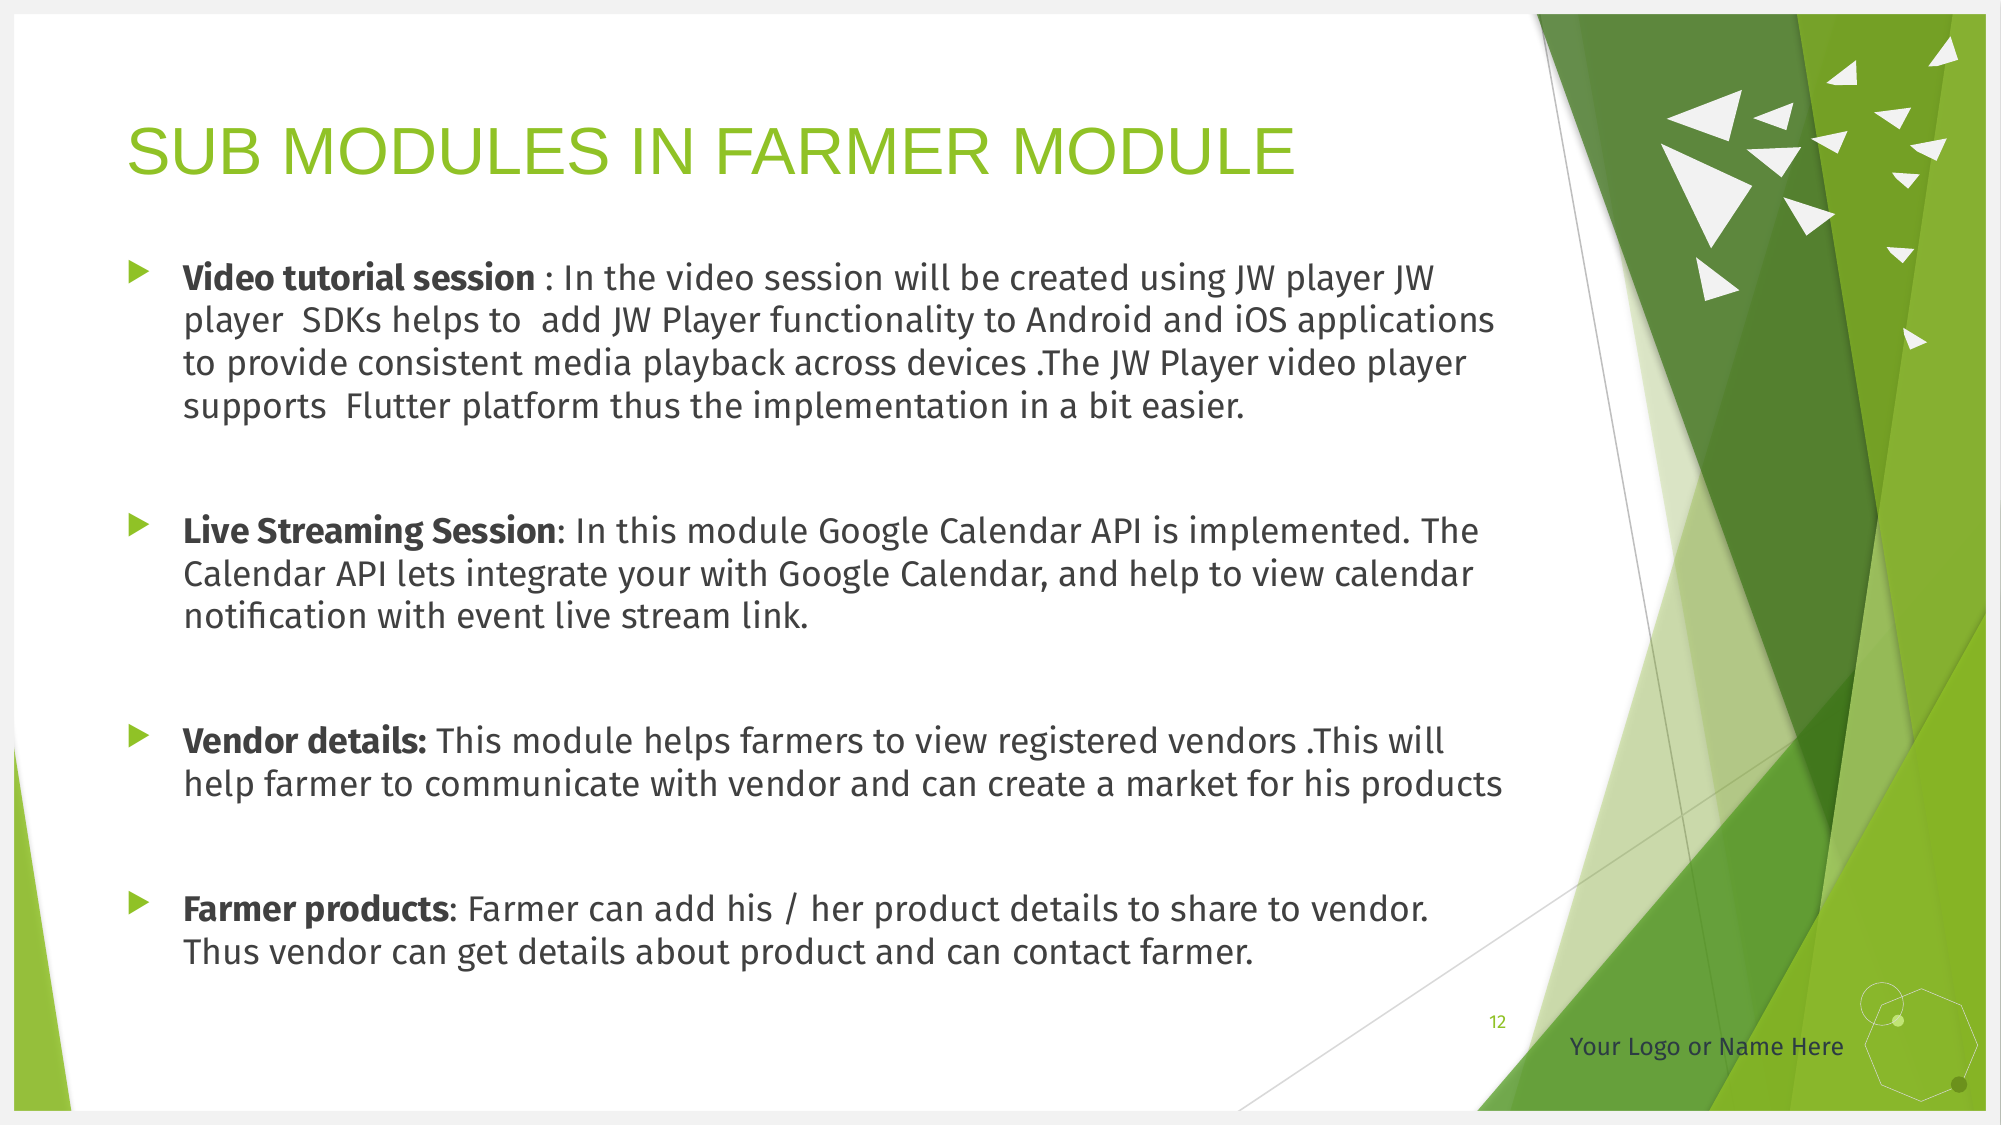

# SUB MODULES IN FARMER MODULE
Video tutorial session : In the video session will be created using JW player JW player  SDKs helps to  add JW Player functionality to Android and iOS applications to provide consistent media playback across devices .The JW Player video player supports  Flutter platform thus the implementation in a bit easier.

Live Streaming Session: In this module Google Calendar API is implemented. The Calendar API lets integrate your with Google Calendar, and help to view calendar notification with event live stream link.

Vendor details: This module helps farmers to view registered vendors .This will help farmer to communicate with vendor and can create a market for his products

Farmer products: Farmer can add his / her product details to share to vendor. Thus vendor can get details about product and can contact farmer.

12